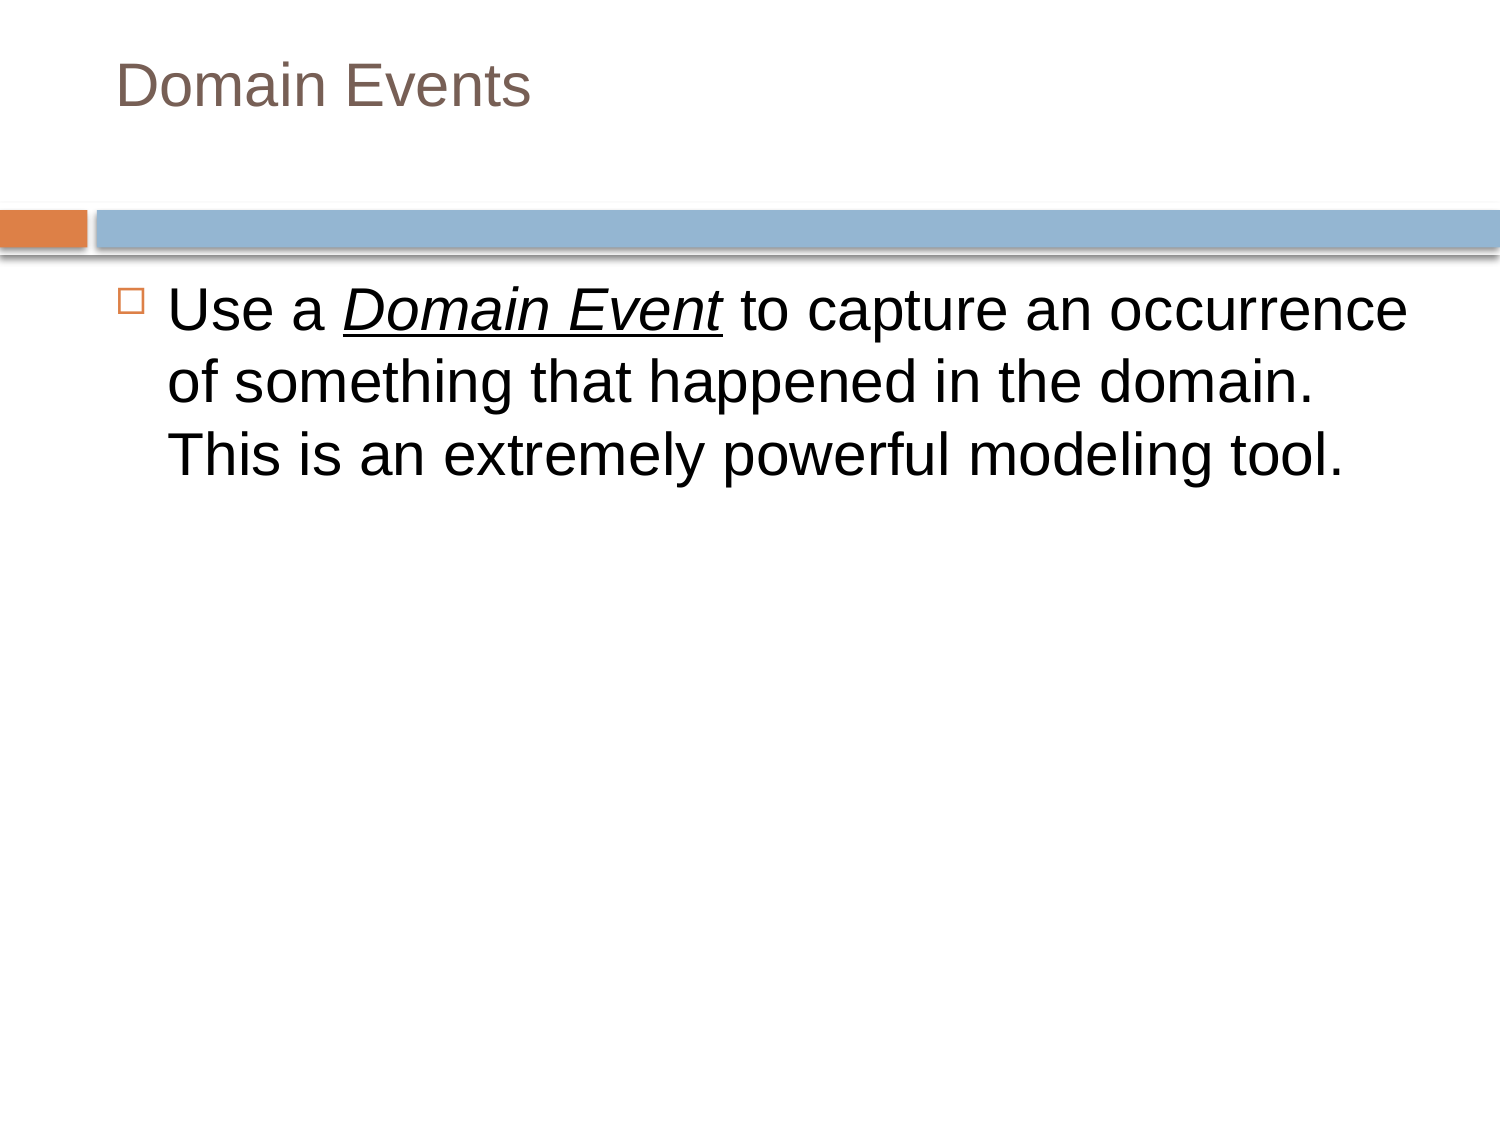

# Domain Events
Use a Domain Event to capture an occurrence of something that happened in the domain. This is an extremely powerful modeling tool.